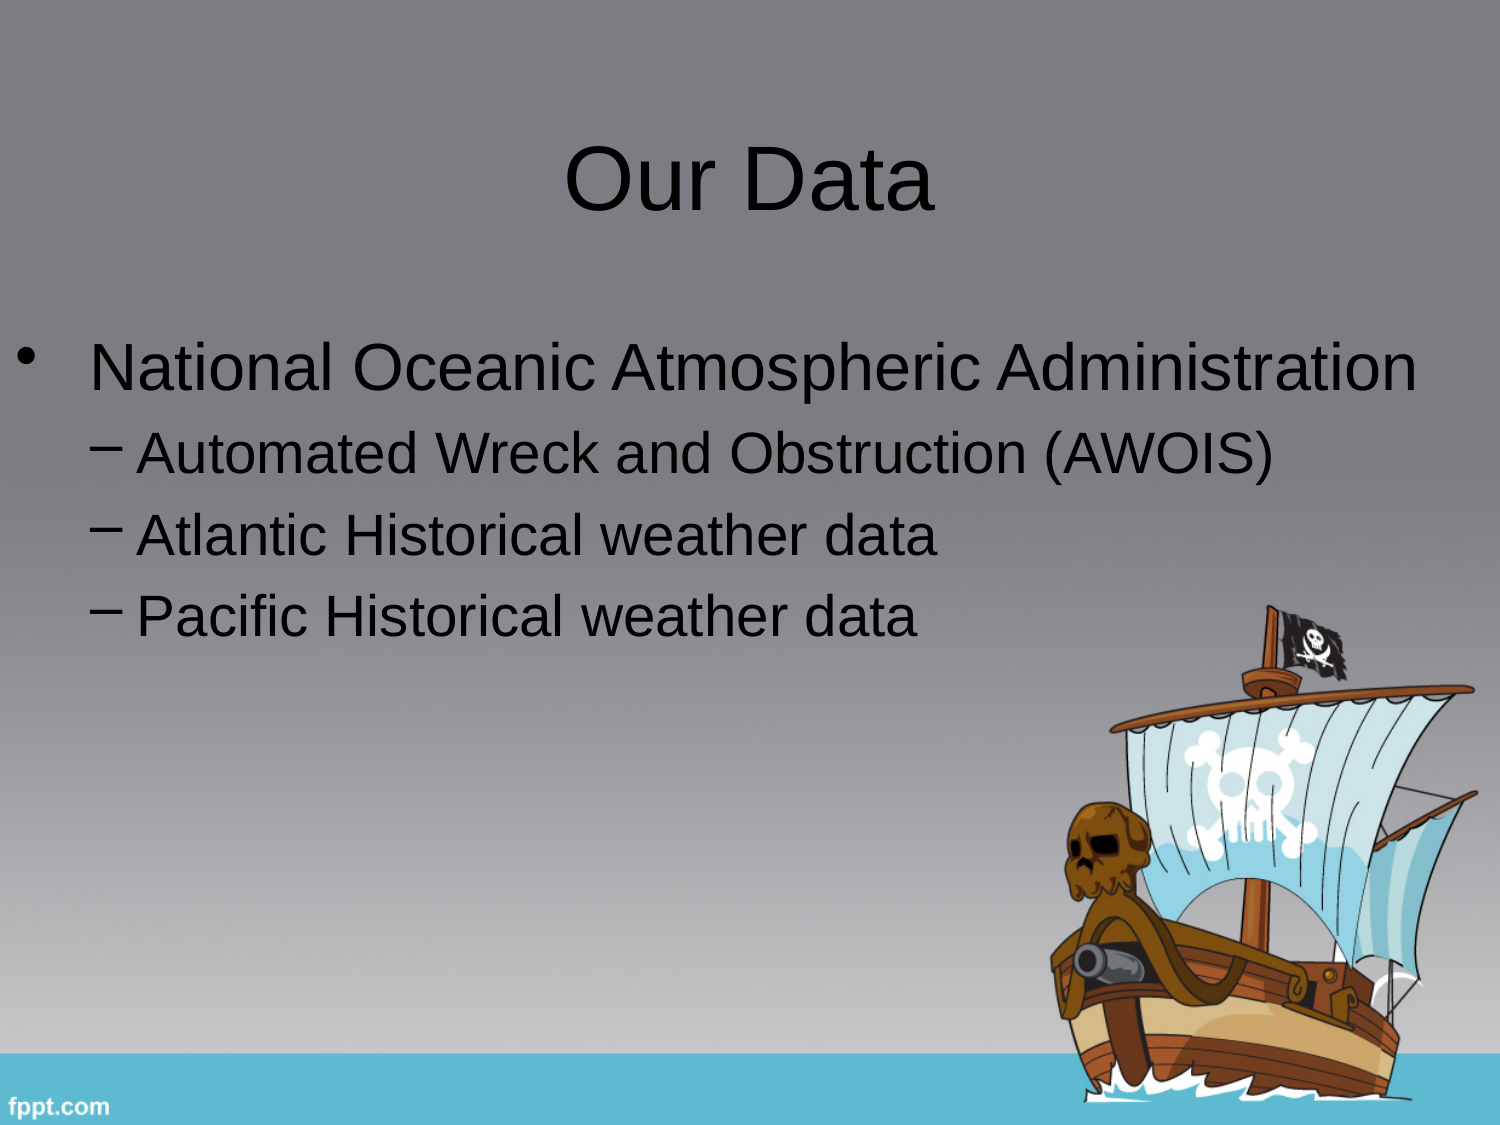

# Our Data
 National Oceanic Atmospheric Administration
Automated Wreck and Obstruction (AWOIS)
Atlantic Historical weather data
Pacific Historical weather data